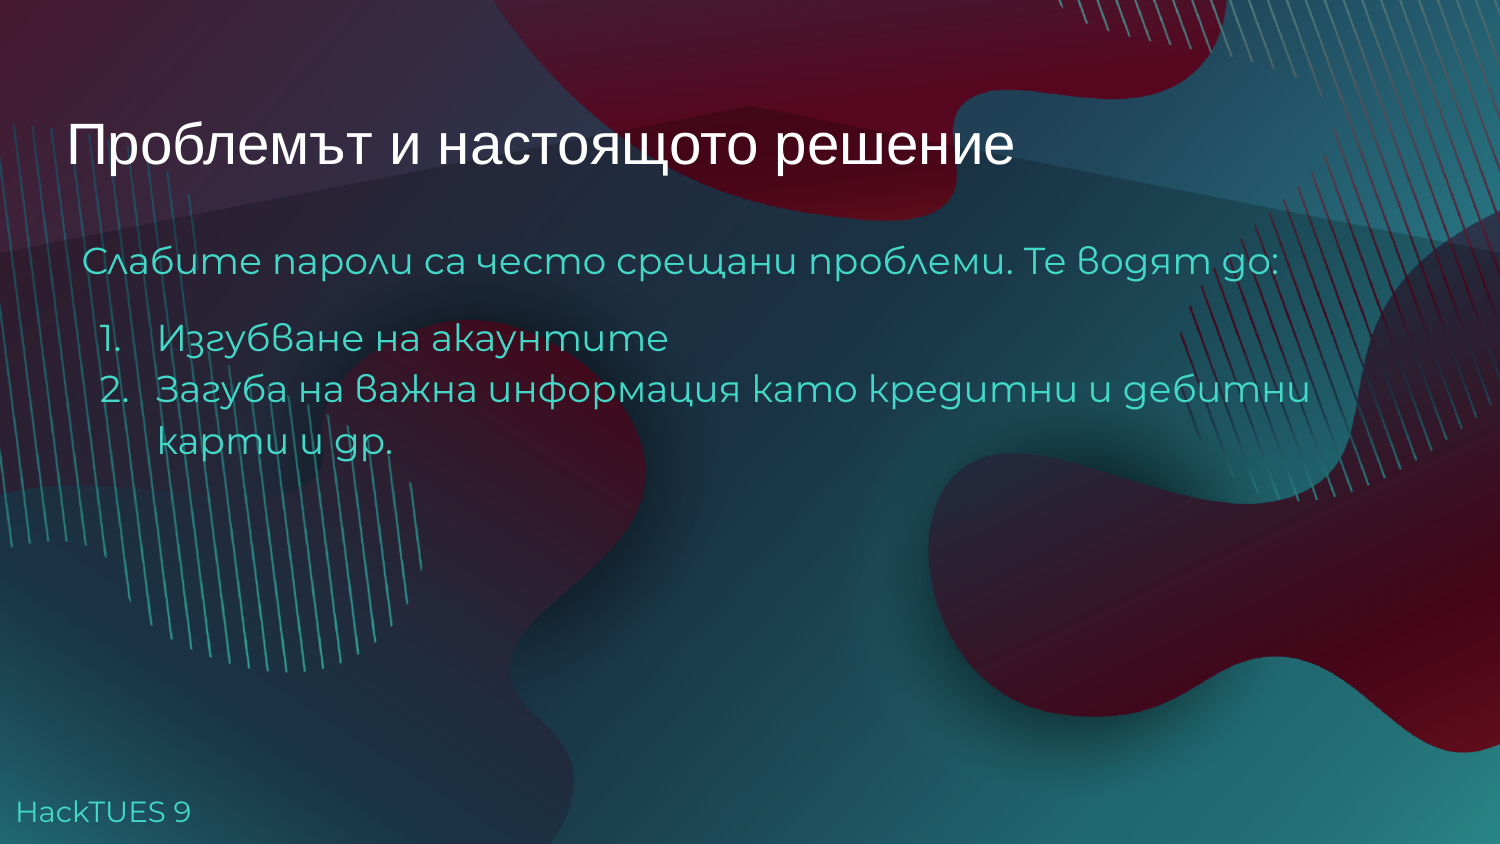

# Проблемът и настоящото решение
Слабите пароли са често срещани проблеми. Те водят до:
Изгубване на акаунтите
Загуба на важна информация като кредитни и дебитни карти и др.